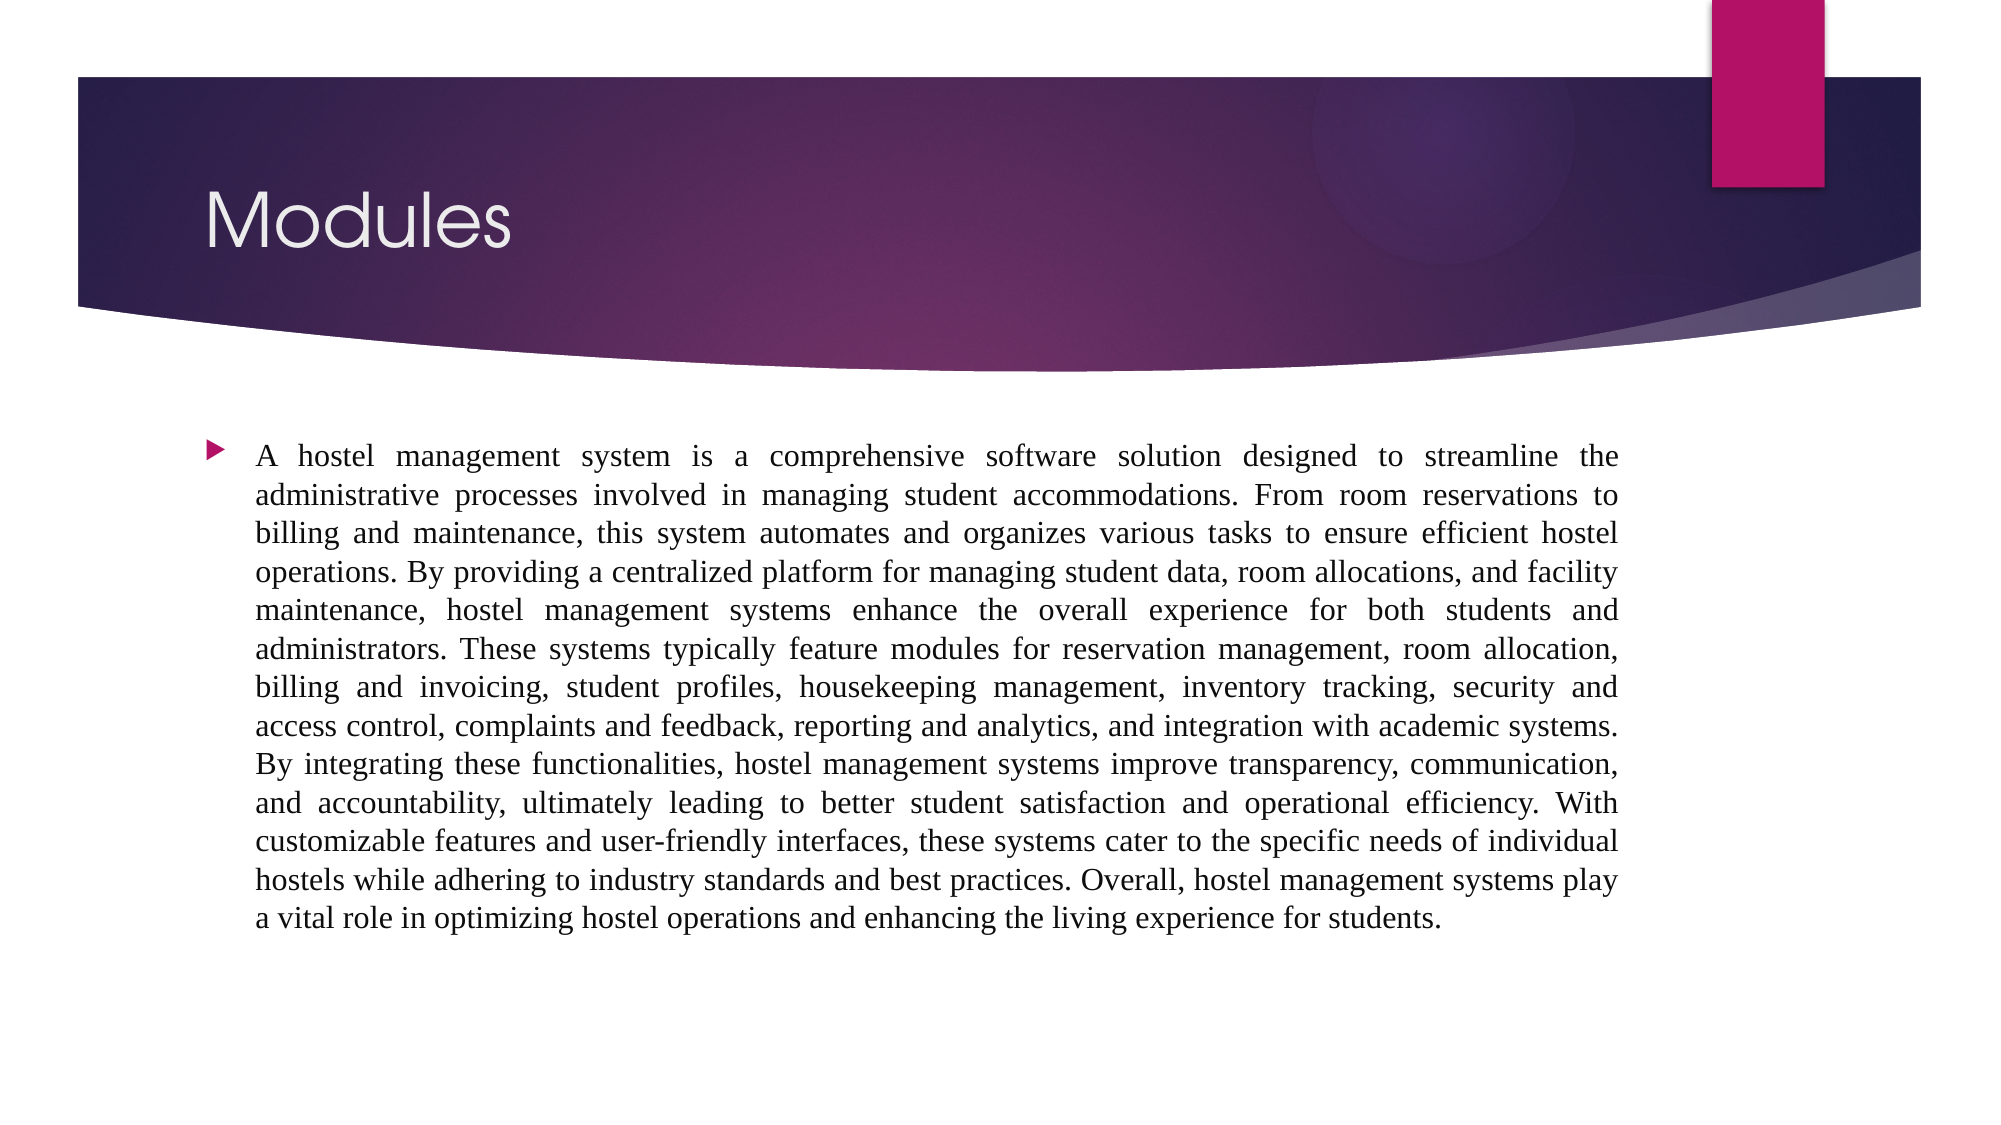

# Modules
A hostel management system is a comprehensive software solution designed to streamline the administrative processes involved in managing student accommodations. From room reservations to billing and maintenance, this system automates and organizes various tasks to ensure efficient hostel operations. By providing a centralized platform for managing student data, room allocations, and facility maintenance, hostel management systems enhance the overall experience for both students and administrators. These systems typically feature modules for reservation management, room allocation, billing and invoicing, student profiles, housekeeping management, inventory tracking, security and access control, complaints and feedback, reporting and analytics, and integration with academic systems. By integrating these functionalities, hostel management systems improve transparency, communication, and accountability, ultimately leading to better student satisfaction and operational efficiency. With customizable features and user-friendly interfaces, these systems cater to the specific needs of individual hostels while adhering to industry standards and best practices. Overall, hostel management systems play a vital role in optimizing hostel operations and enhancing the living experience for students.